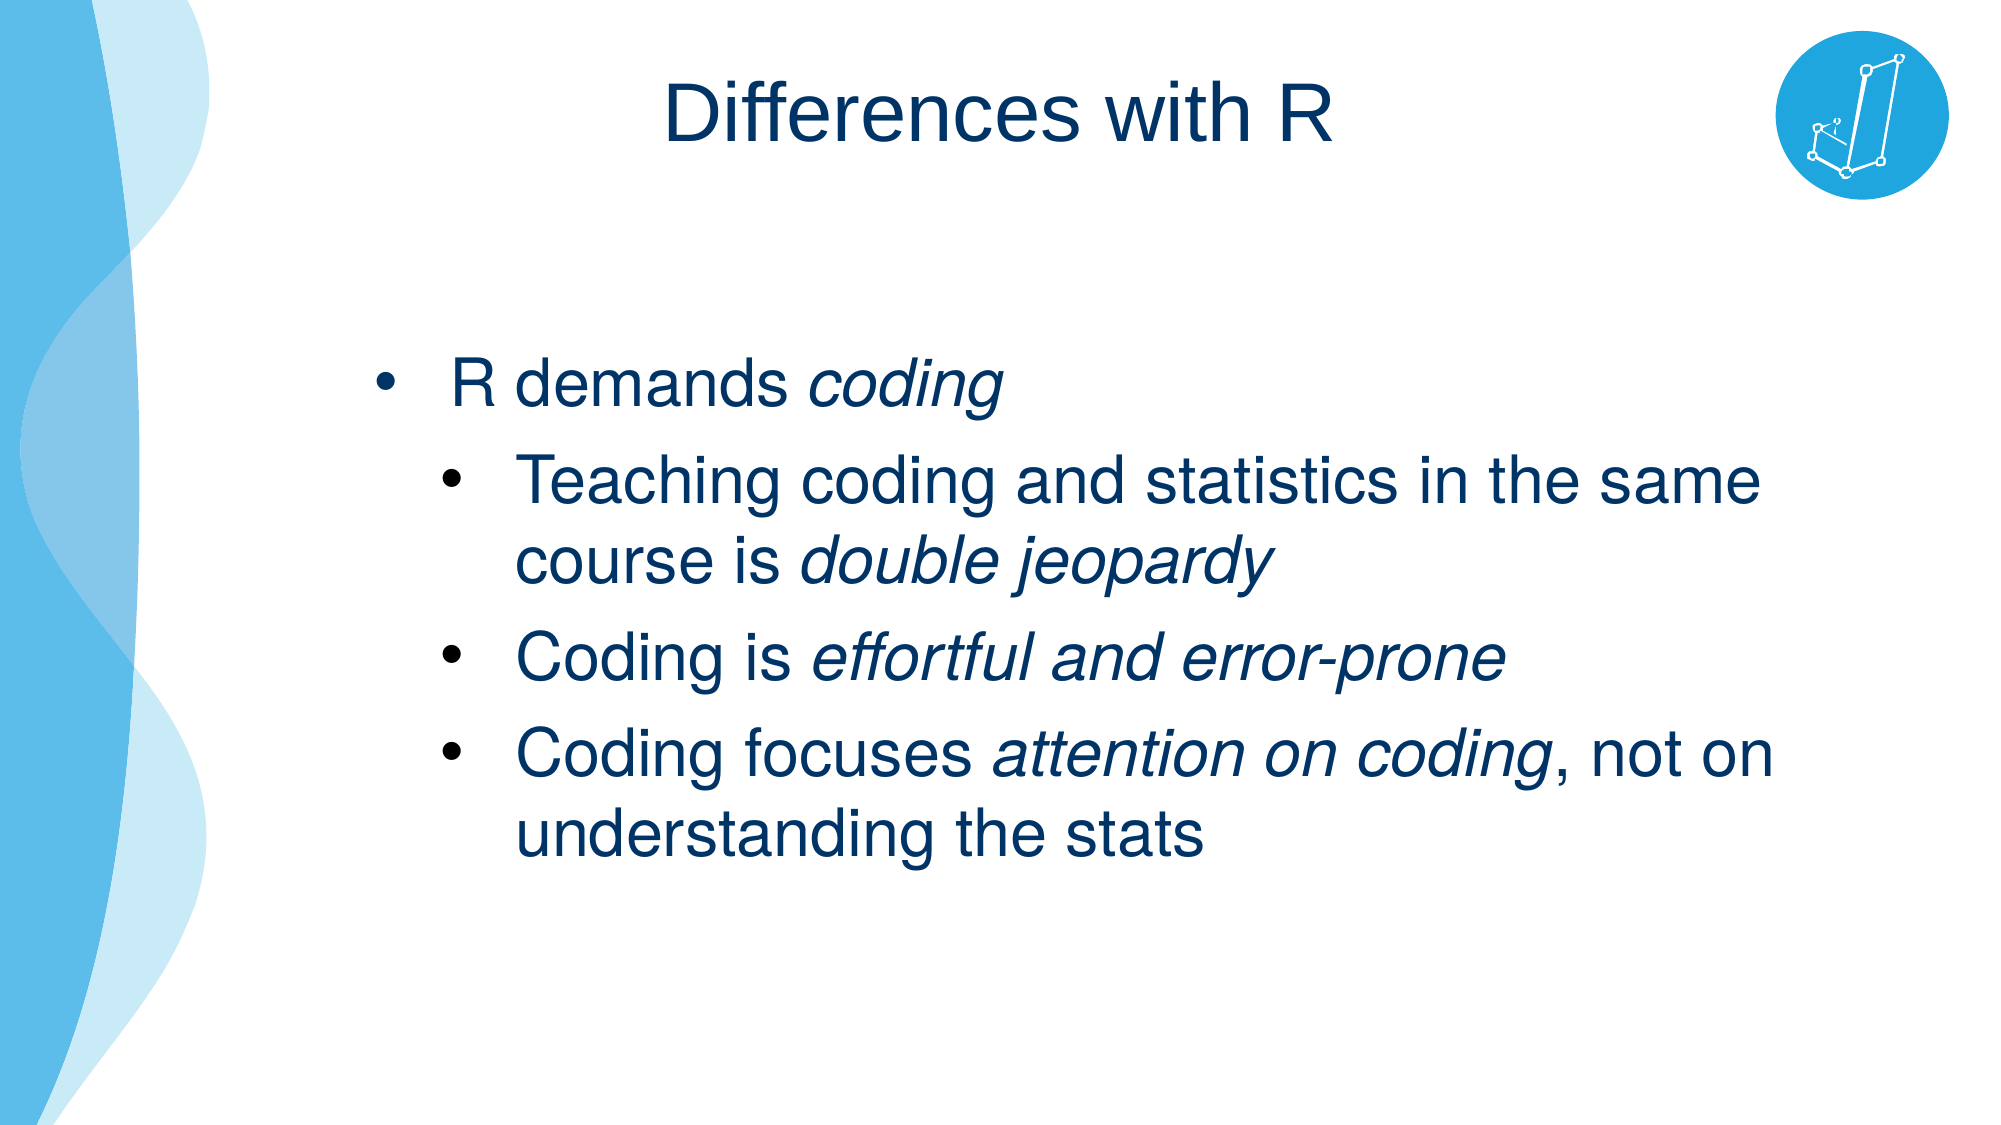

Differences with R

R demands coding
Teaching coding and statistics in the same course is double jeopardy
Coding is effortful and error-prone
Coding focuses attention on coding, not on understanding the stats